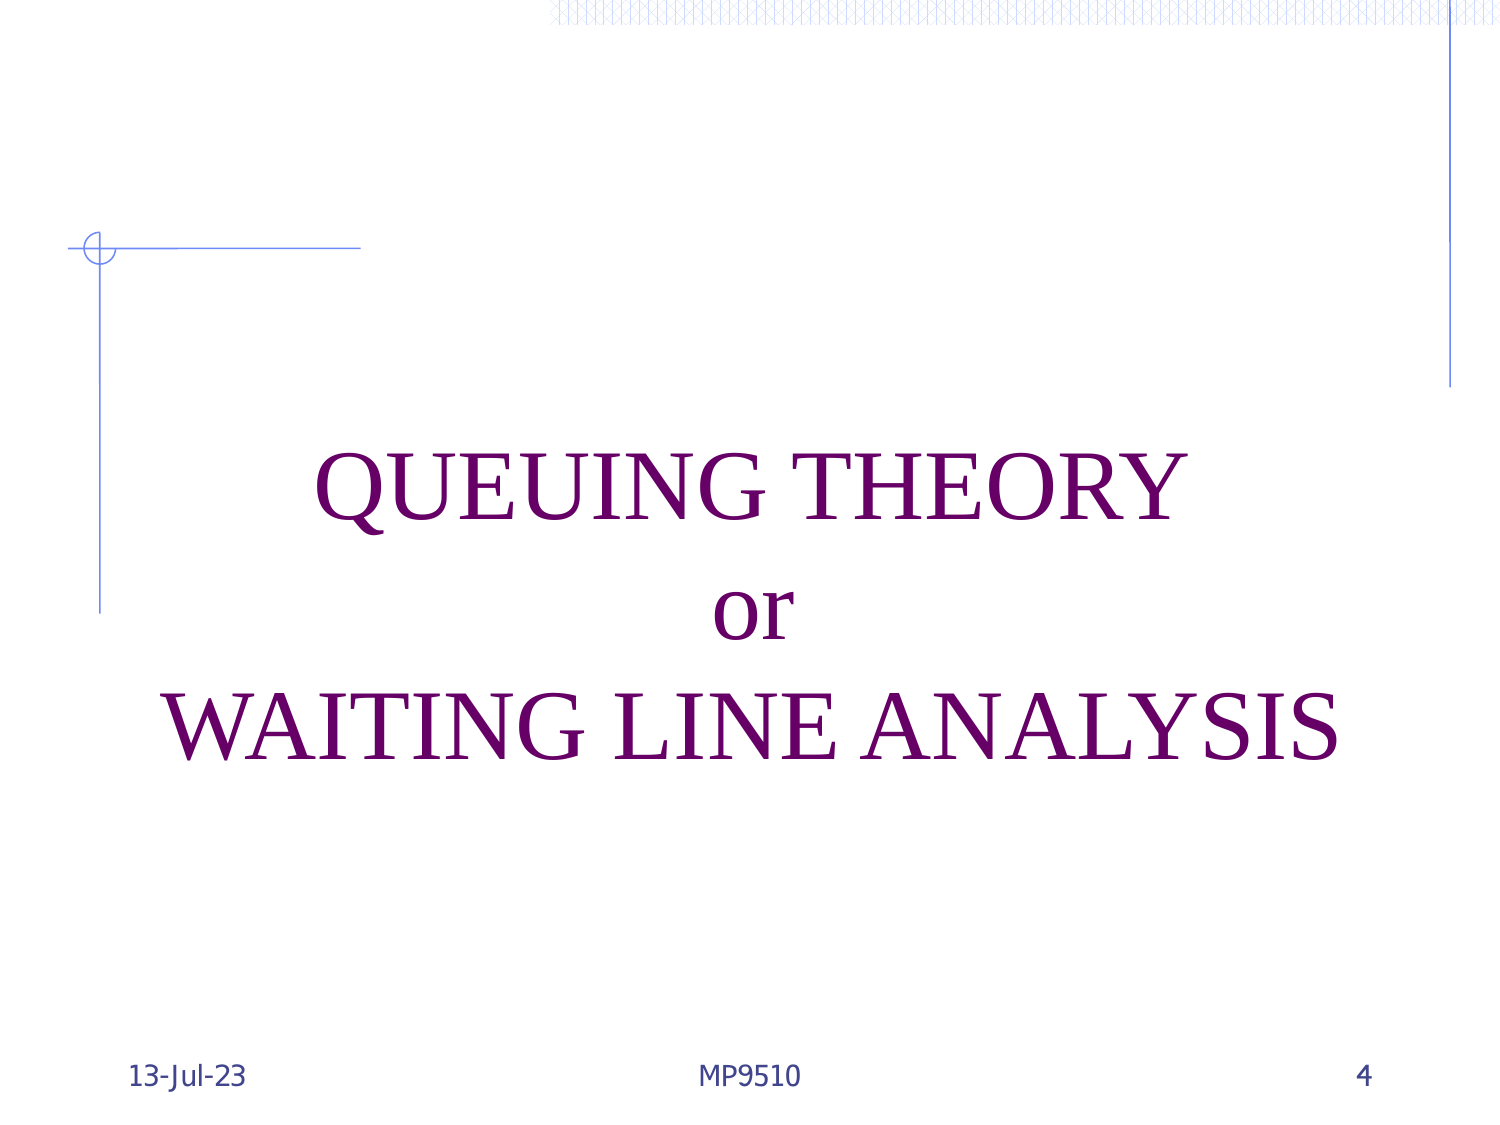

QUEUING THEORY
or
WAITING LINE ANALYSIS
13-Jul-23
MP9510
4